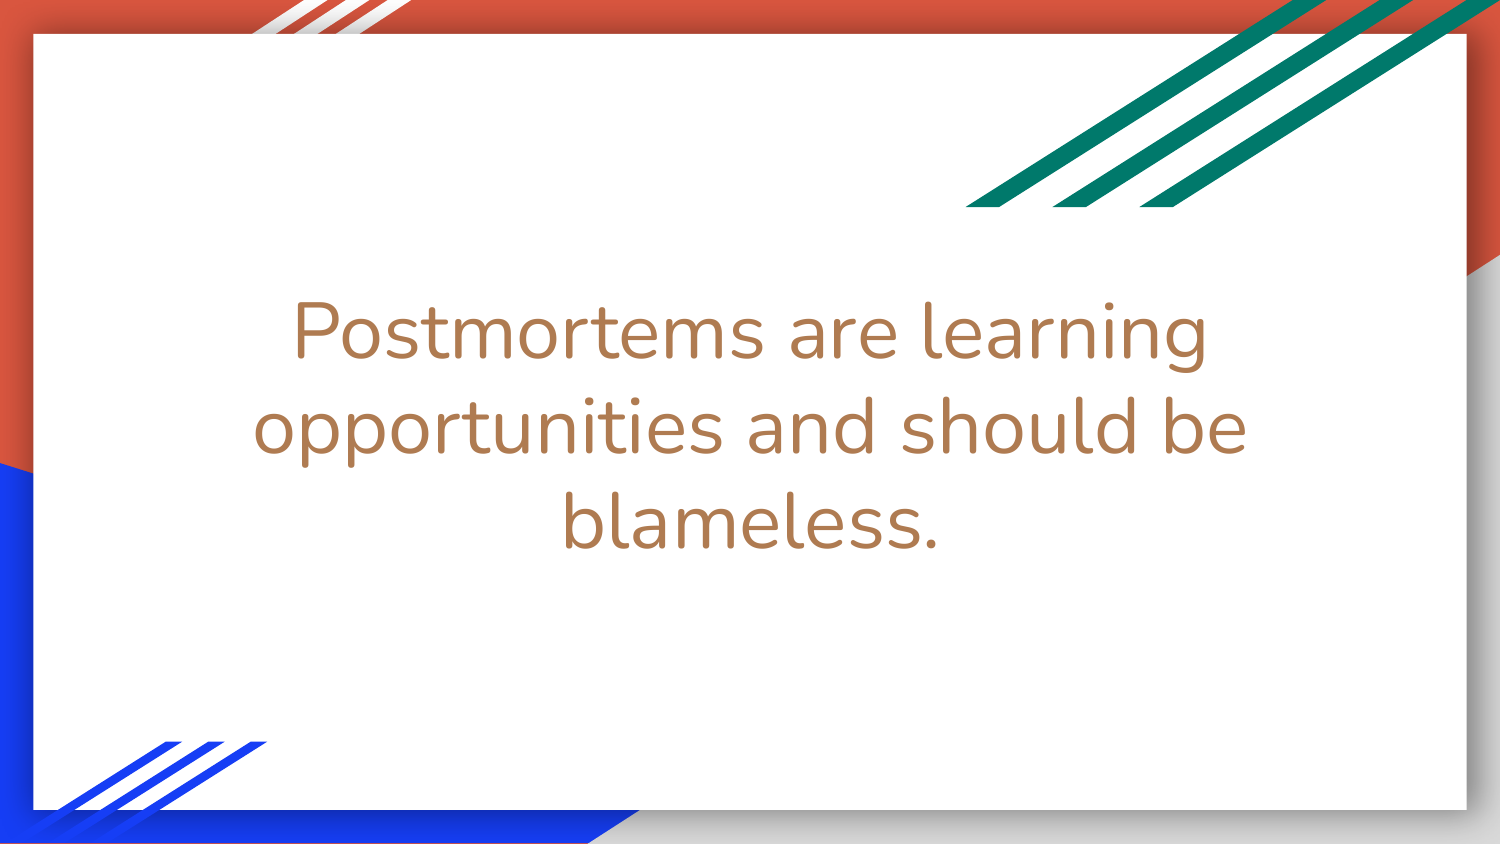

# Postmortems are learning opportunities and should be blameless.